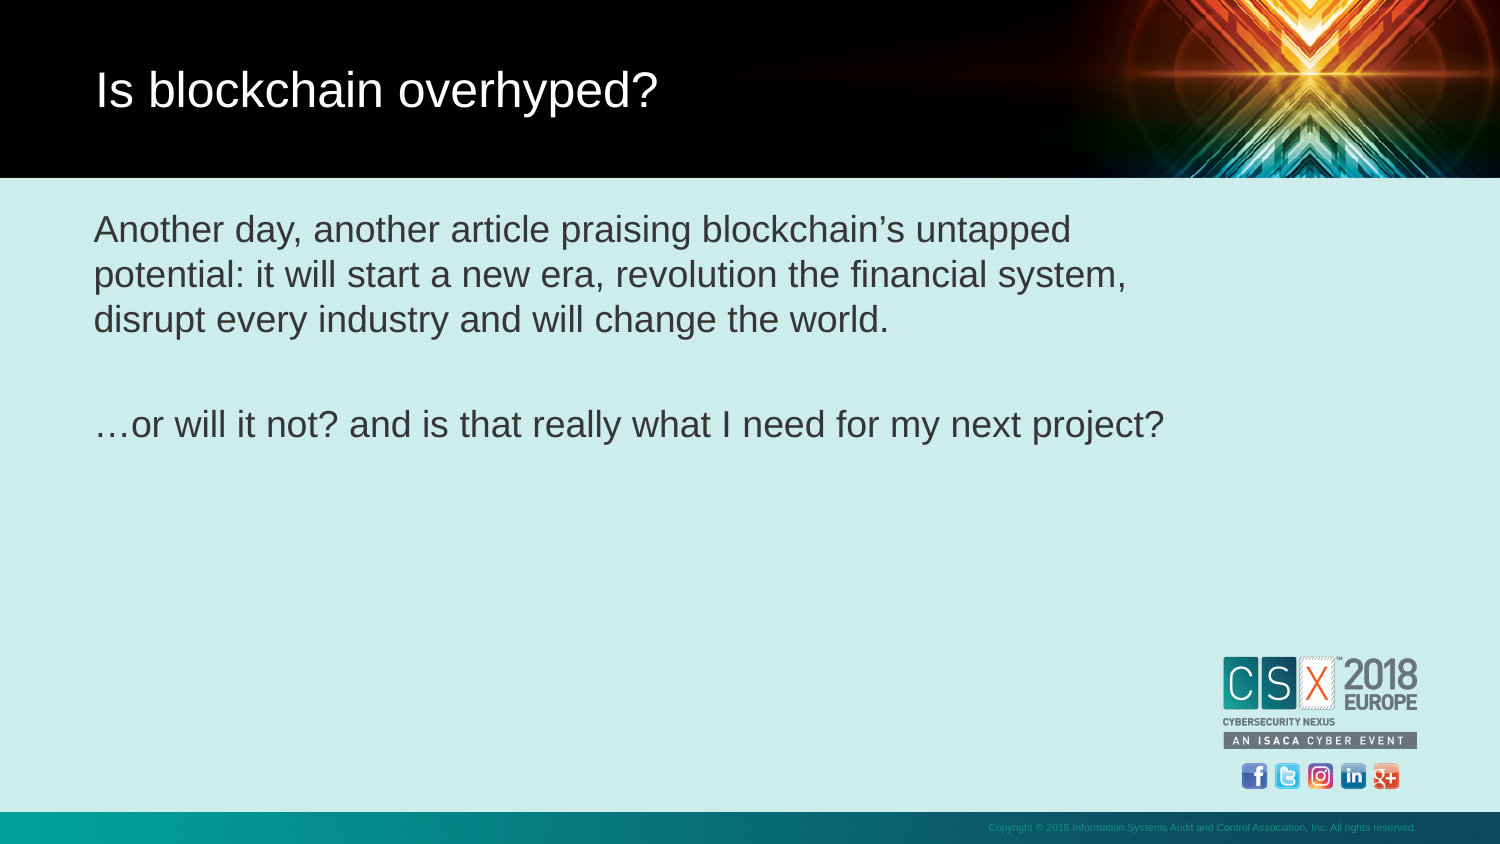

Is blockchain overhyped?
Another day, another article praising blockchain’s untapped potential: it will start a new era, revolution the financial system, disrupt every industry and will change the world.

…or will it not? and is that really what I need for my next project?